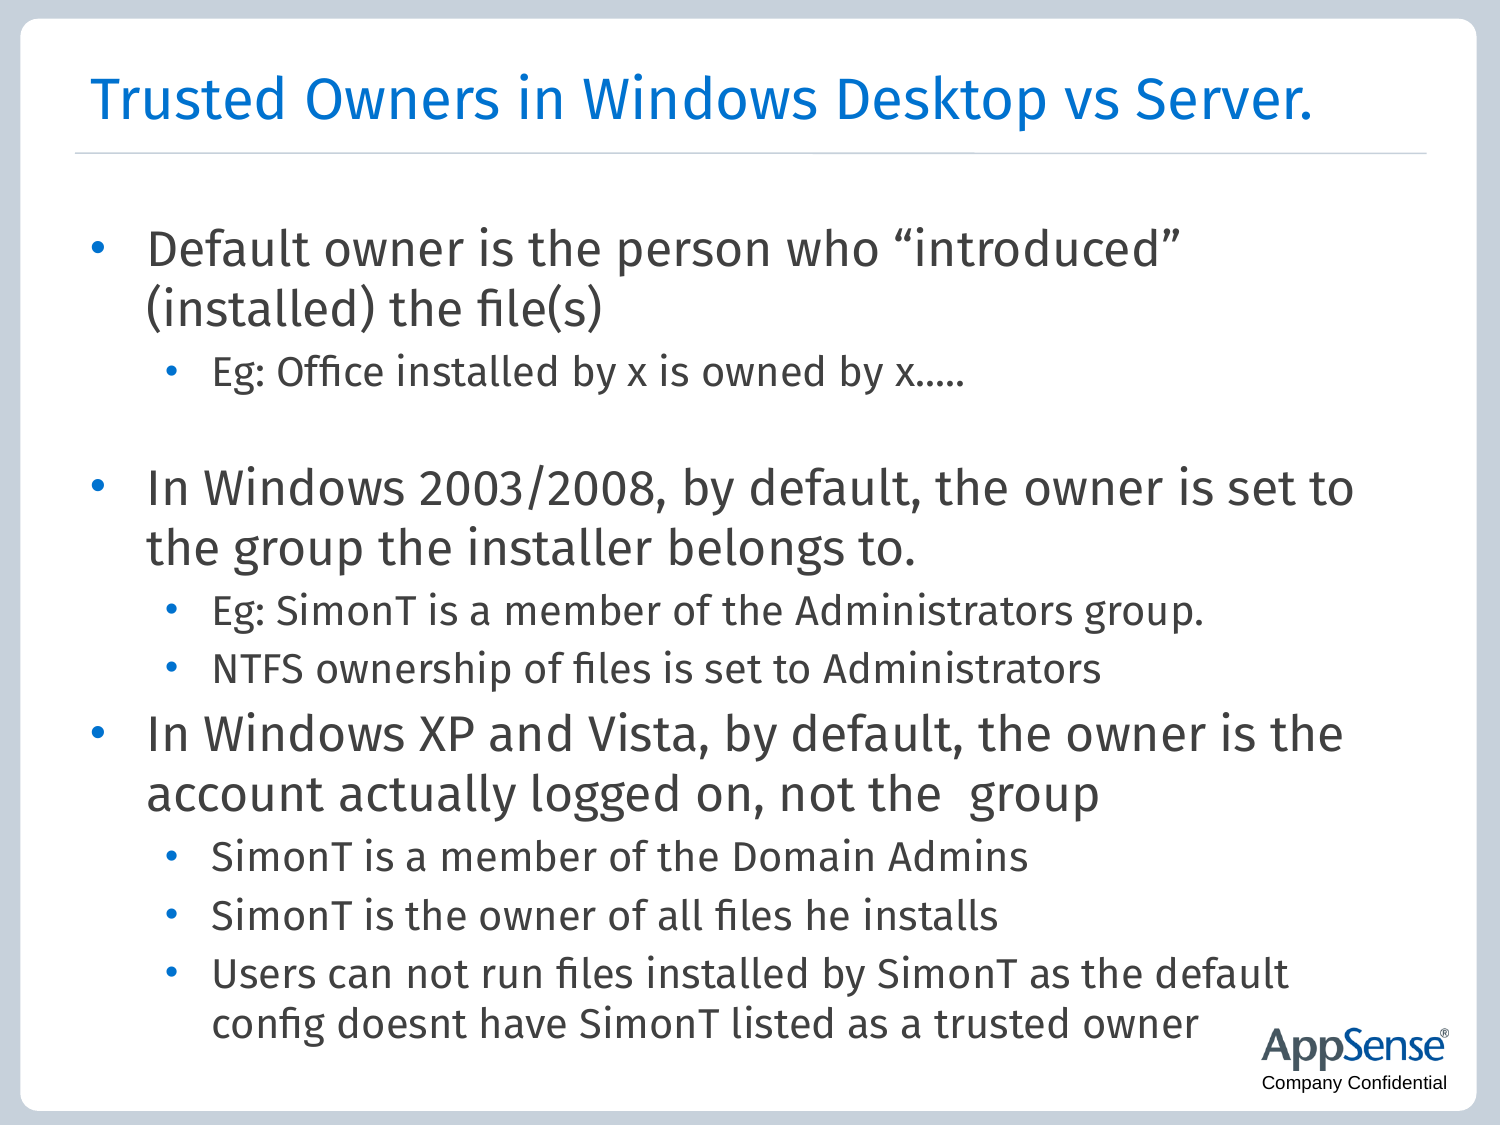

# Trusted Owners in Windows Desktop vs Server.
Default owner is the person who “introduced” (installed) the file(s)
Eg: Office installed by x is owned by x.....
In Windows 2003/2008, by default, the owner is set to the group the installer belongs to.
Eg: SimonT is a member of the Administrators group.
NTFS ownership of files is set to Administrators
In Windows XP and Vista, by default, the owner is the account actually logged on, not the  group
SimonT is a member of the Domain Admins
SimonT is the owner of all files he installs
Users can not run files installed by SimonT as the default config doesnt have SimonT listed as a trusted owner